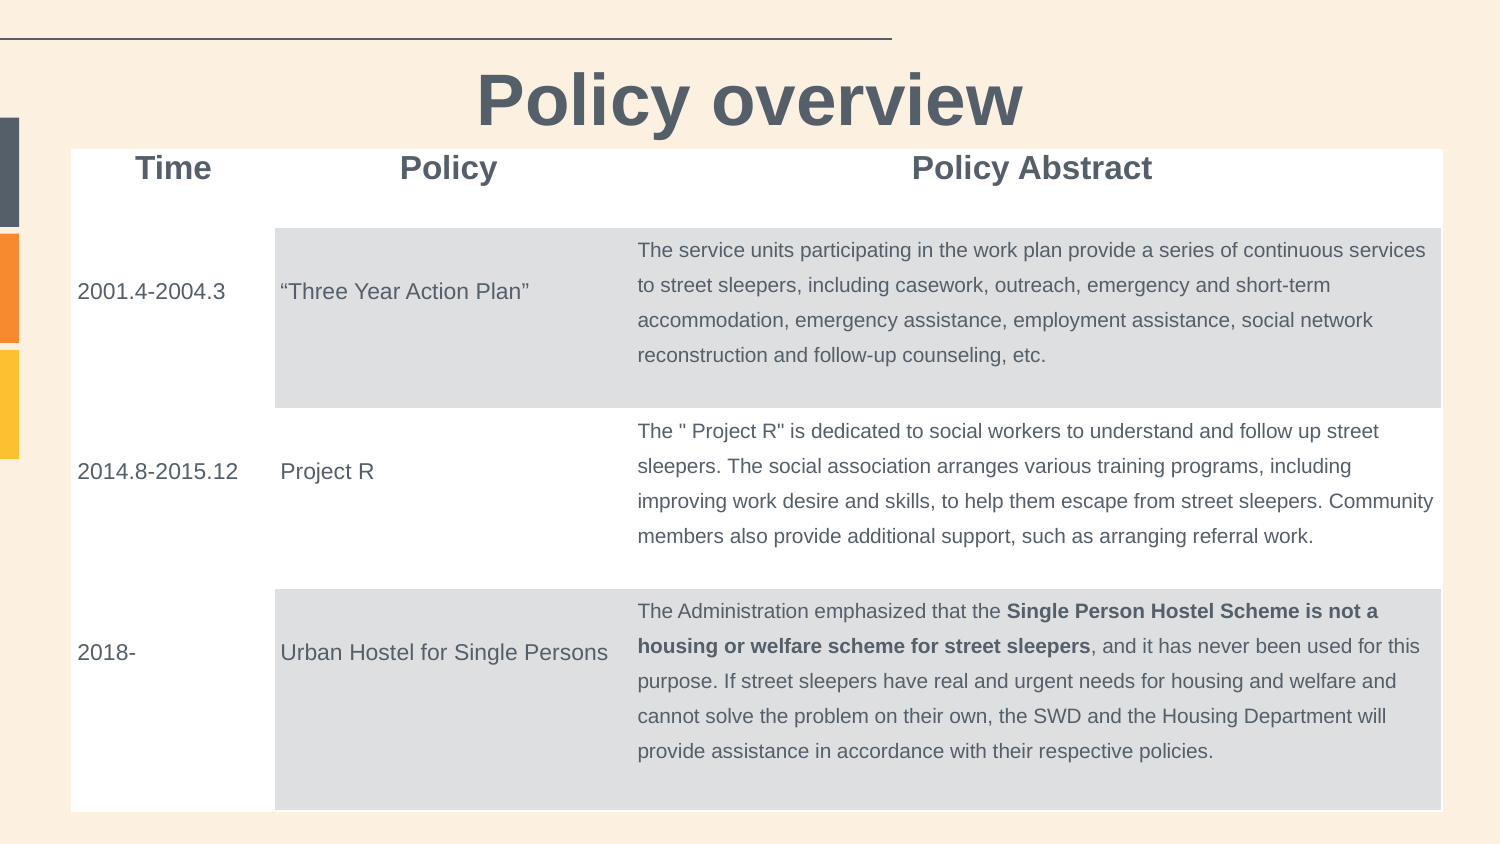

# Policy overview
| Time | Policy | Policy Abstract |
| --- | --- | --- |
| 2001.4-2004.3 | “Three Year Action Plan” | The service units participating in the work plan provide a series of continuous services to street sleepers, including casework, outreach, emergency and short-term accommodation, emergency assistance, employment assistance, social network reconstruction and follow-up counseling, etc. |
| 2014.8-2015.12 | Project R | The " Project R" is dedicated to social workers to understand and follow up street sleepers. The social association arranges various training programs, including improving work desire and skills, to help them escape from street sleepers. Community members also provide additional support, such as arranging referral work. |
| 2018- | Urban Hostel for Single Persons | The Administration emphasized that the Single Person Hostel Scheme is not a housing or welfare scheme for street sleepers, and it has never been used for this purpose. If street sleepers have real and urgent needs for housing and welfare and cannot solve the problem on their own, the SWD and the Housing Department will provide assistance in accordance with their respective policies. |